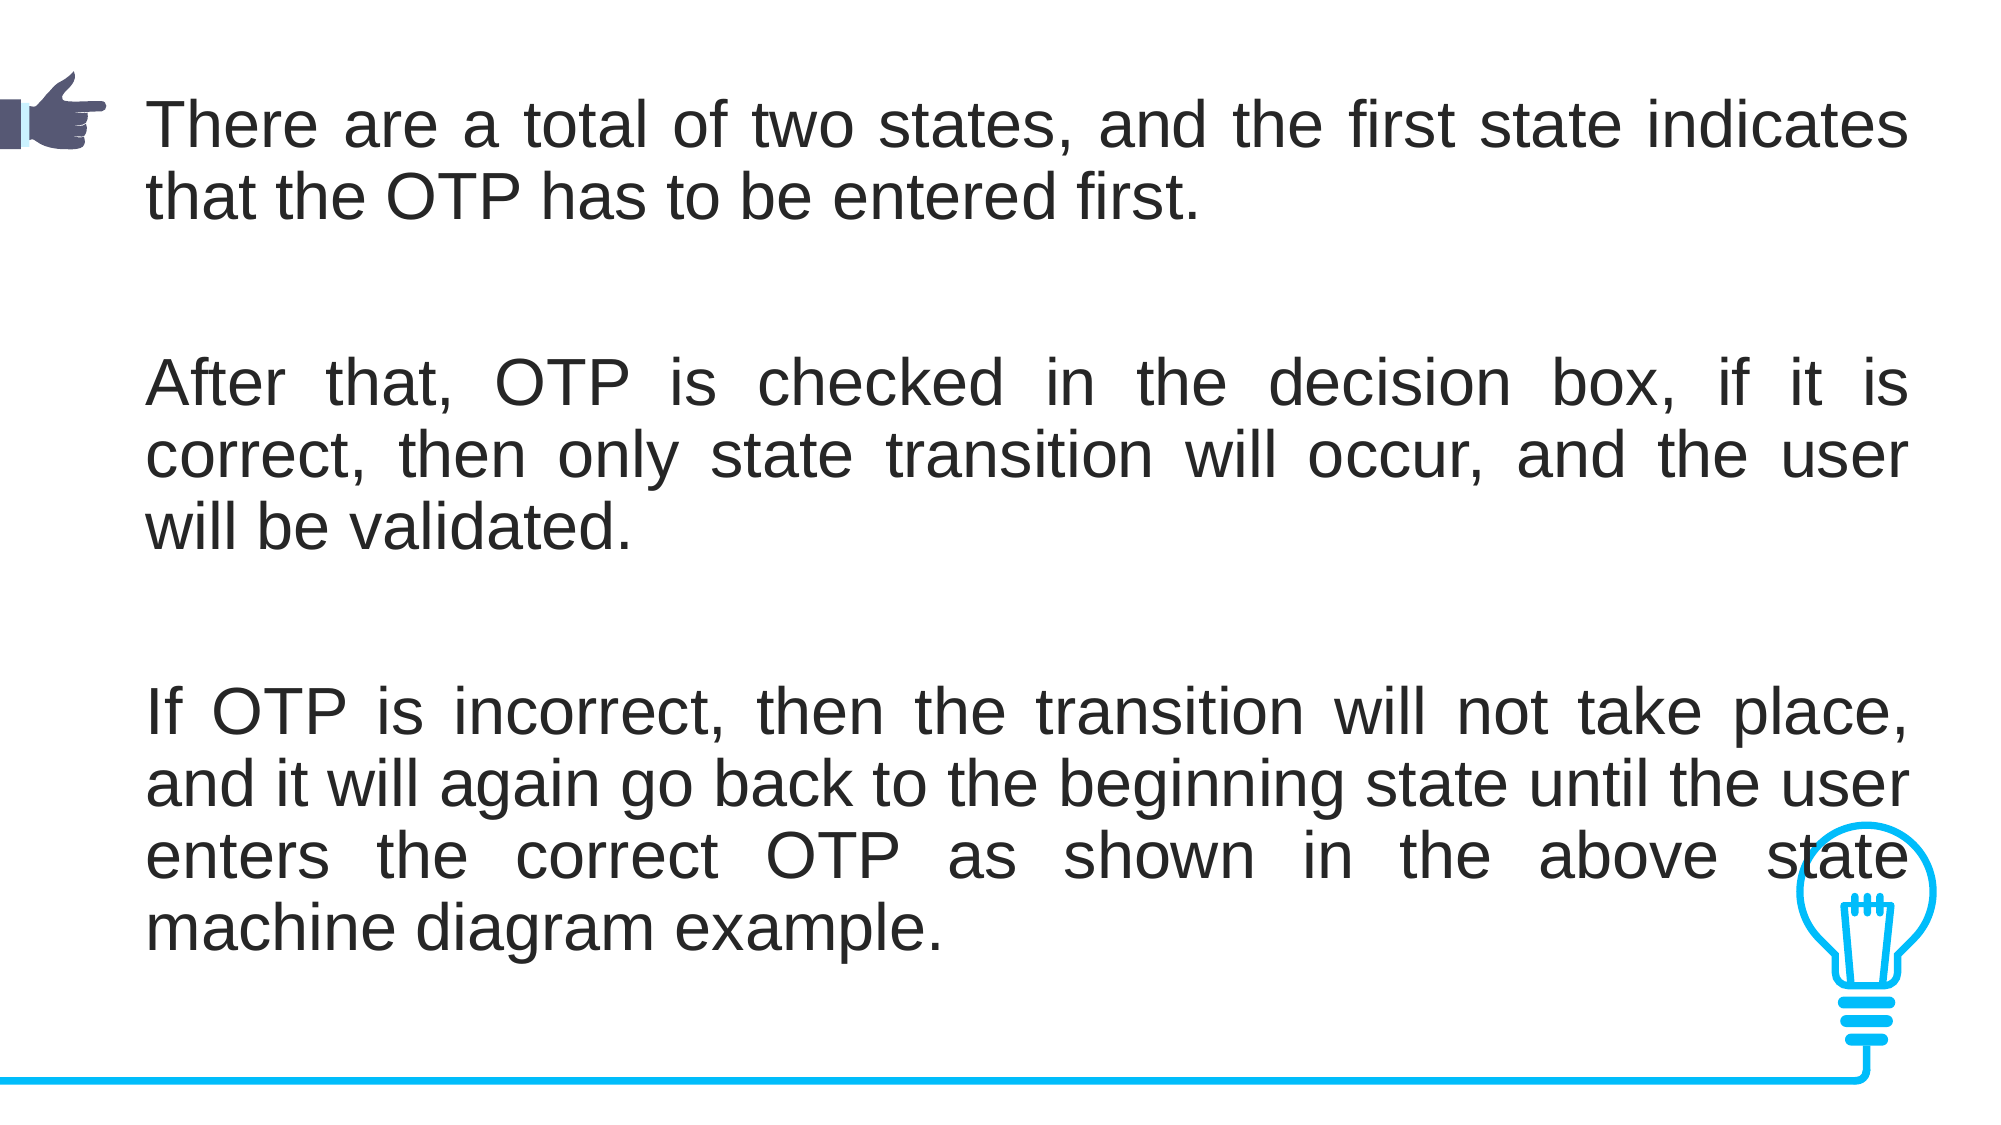

There are a total of two states, and the first state indicates that the OTP has to be entered first.

After that, OTP is checked in the decision box, if it is correct, then only state transition will occur, and the user will be validated.

If OTP is incorrect, then the transition will not take place, and it will again go back to the beginning state until the user enters the correct OTP as shown in the above state machine diagram example.